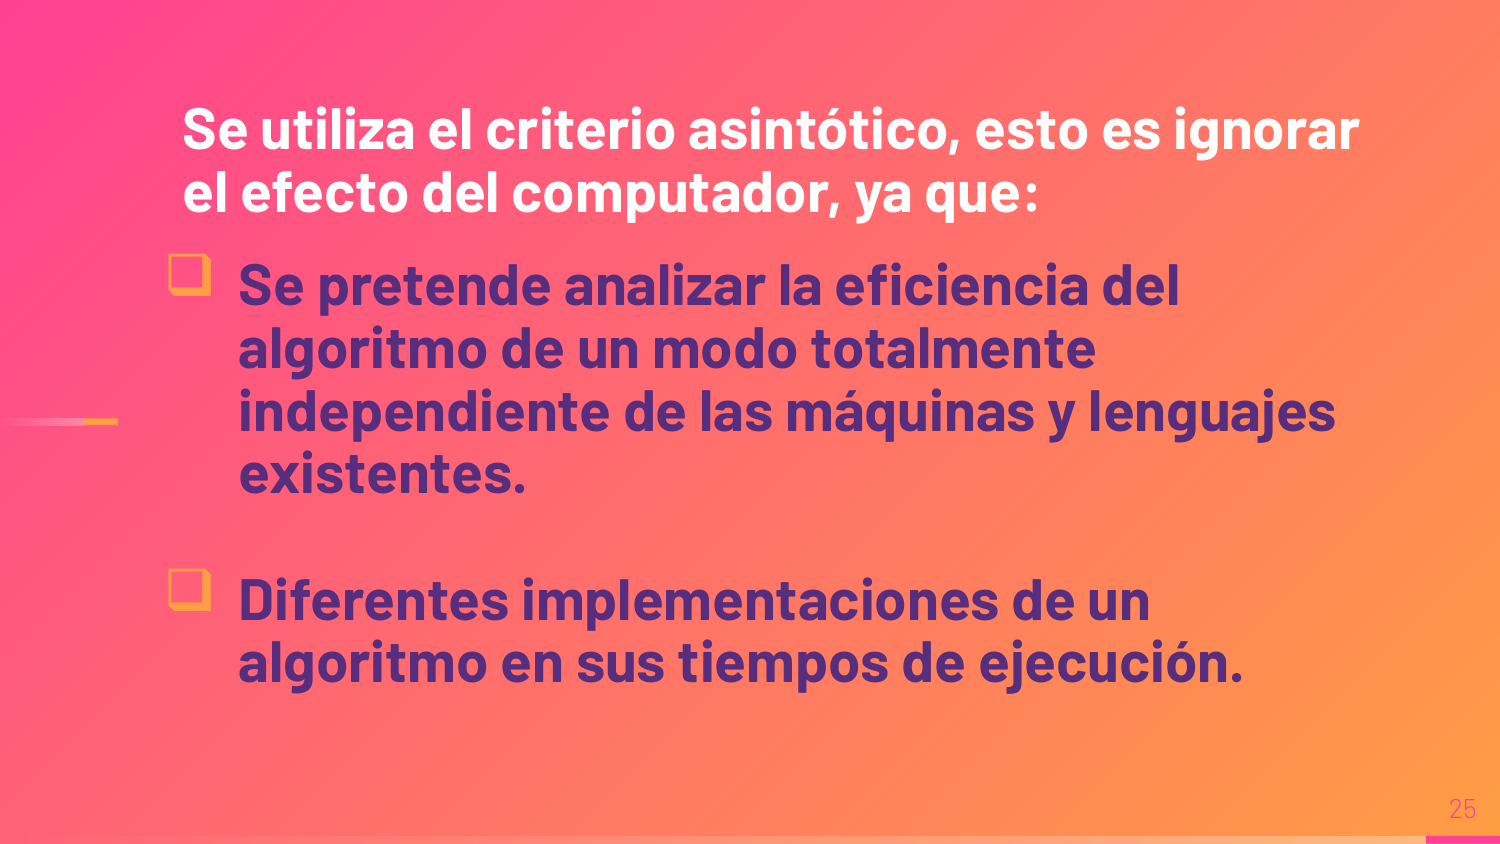

Se utiliza el criterio asintótico, esto es ignorar el efecto del computador, ya que:
Se pretende analizar la eficiencia del algoritmo de un modo totalmente independiente de las máquinas y lenguajes existentes.

Diferentes implementaciones de un algoritmo en sus tiempos de ejecución.
25